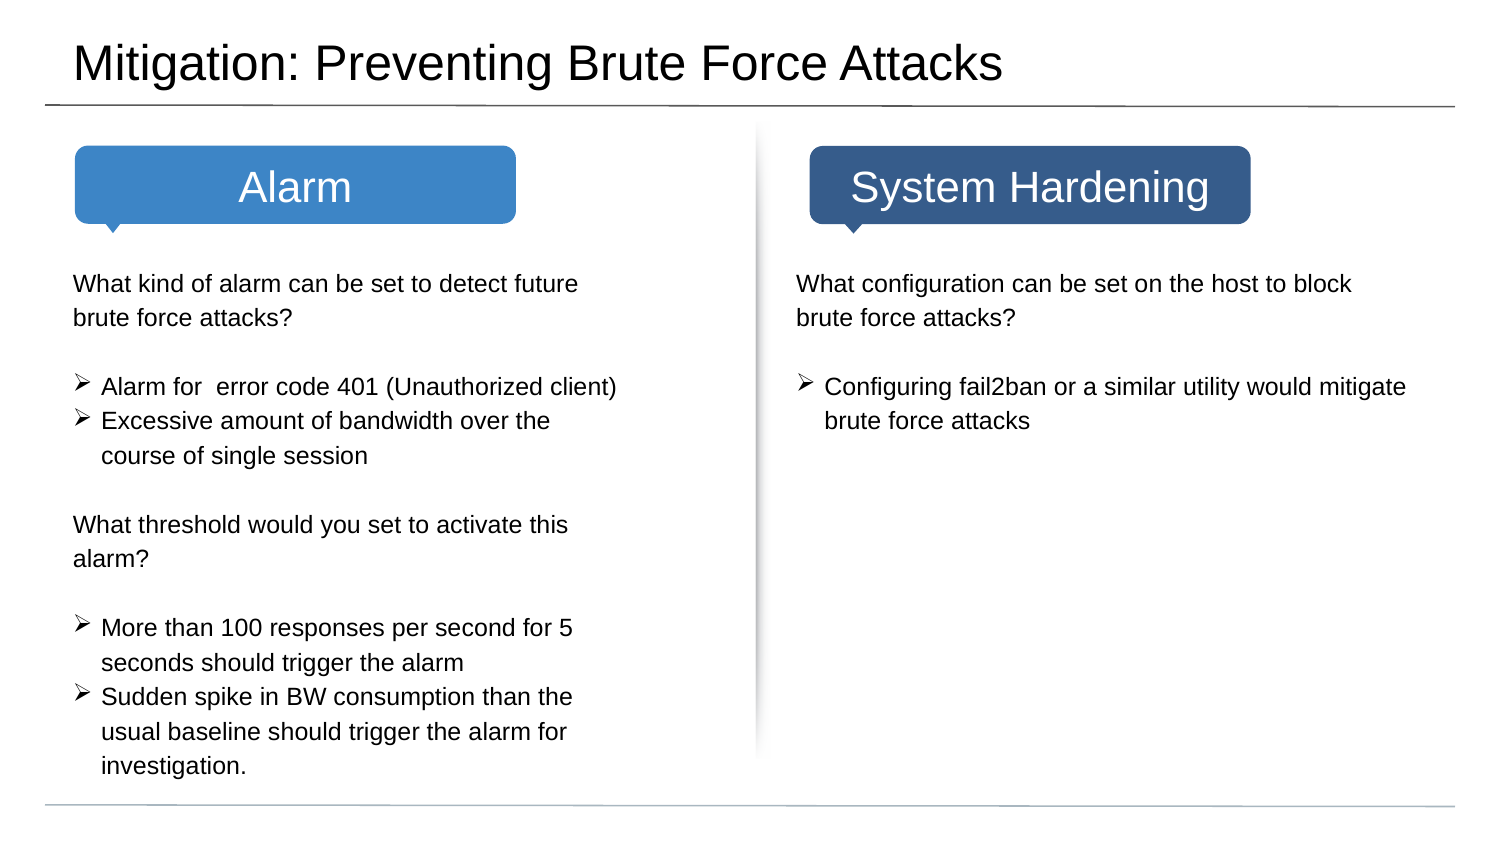

# Mitigation: Preventing Brute Force Attacks
What kind of alarm can be set to detect future brute force attacks?

Alarm for  error code 401 (Unauthorized client)
Excessive amount of bandwidth over the course of single session

What threshold would you set to activate this alarm?

More than 100 responses per second for 5 seconds should trigger the alarm
Sudden spike in BW consumption than the usual baseline should trigger the alarm for investigation.
What configuration can be set on the host to block brute force attacks?

Configuring fail2ban or a similar utility would mitigate brute force attacks